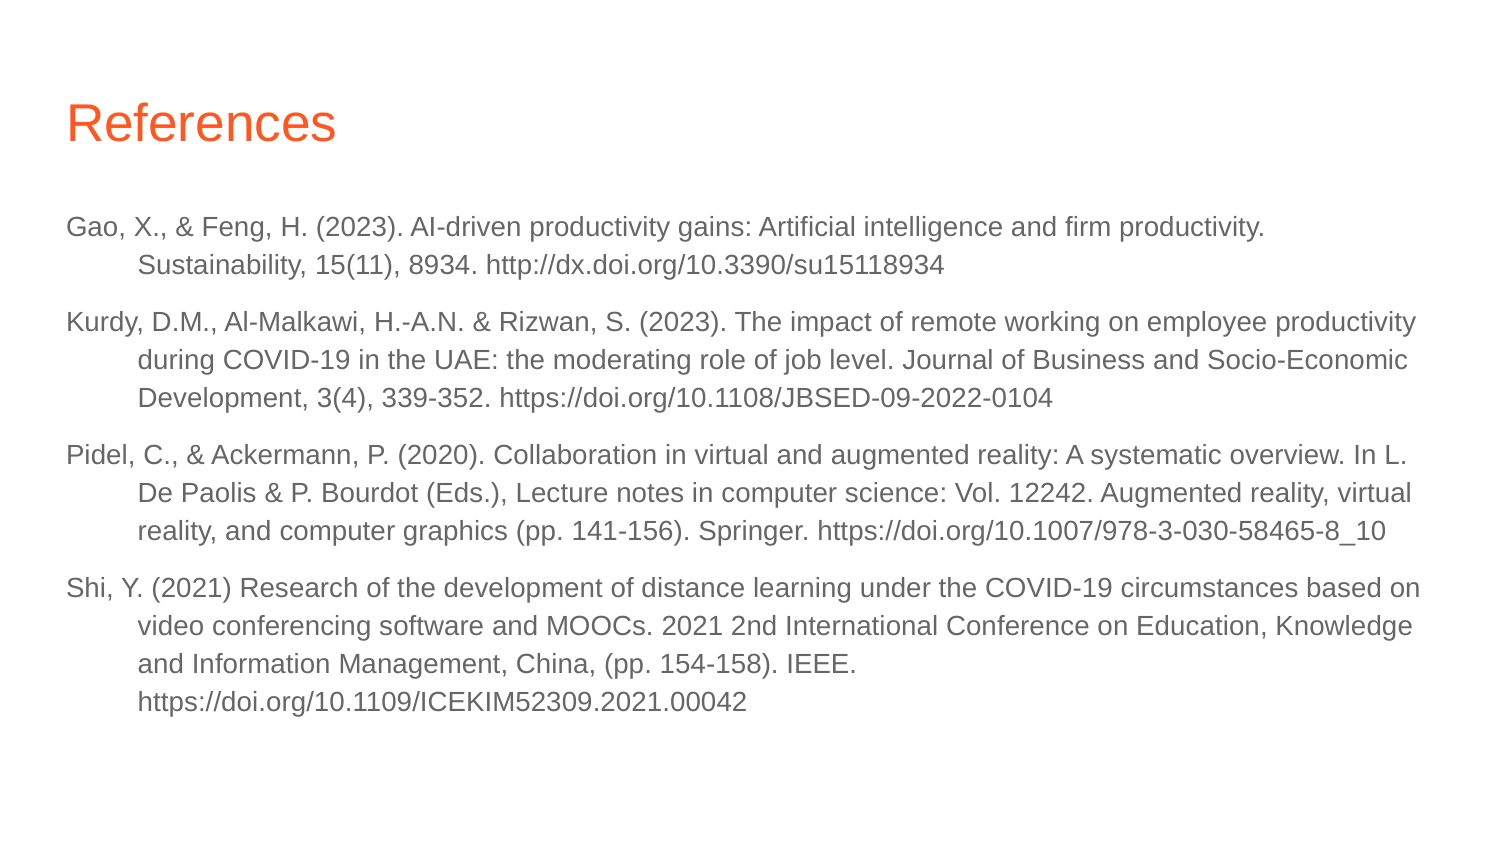

# References
Gao, X., & Feng, H. (2023). AI-driven productivity gains: Artificial intelligence and firm productivity. Sustainability, 15(11), 8934. http://dx.doi.org/10.3390/su15118934
Kurdy, D.M., Al-Malkawi, H.-A.N. & Rizwan, S. (2023). The impact of remote working on employee productivity during COVID-19 in the UAE: the moderating role of job level. Journal of Business and Socio-Economic Development, 3(4), 339-352. https://doi.org/10.1108/JBSED-09-2022-0104
Pidel, C., & Ackermann, P. (2020). Collaboration in virtual and augmented reality: A systematic overview. In L. De Paolis & P. Bourdot (Eds.), Lecture notes in computer science: Vol. 12242. Augmented reality, virtual reality, and computer graphics (pp. 141-156). Springer. https://doi.org/10.1007/978-3-030-58465-8_10
Shi, Y. (2021) Research of the development of distance learning under the COVID-19 circumstances based on video conferencing software and MOOCs. 2021 2nd International Conference on Education, Knowledge and Information Management, China, (pp. 154-158). IEEE. https://doi.org/10.1109/ICEKIM52309.2021.00042